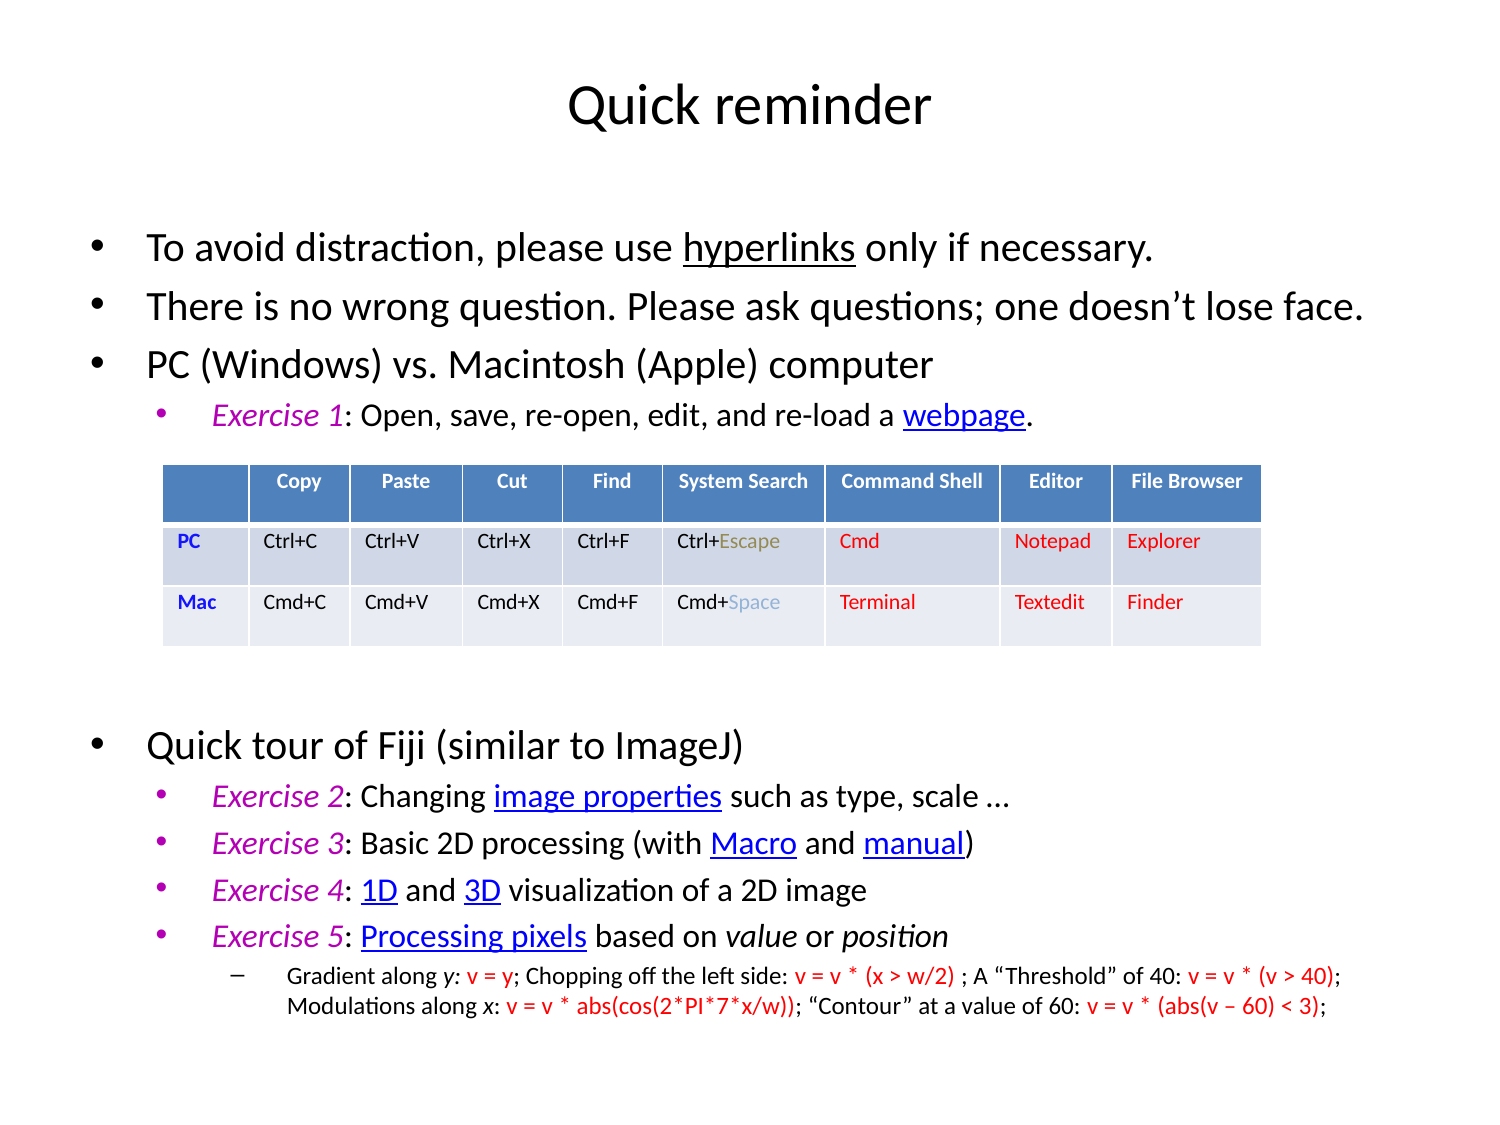

# Quick reminder
To avoid distraction, please use hyperlinks only if necessary.
There is no wrong question. Please ask questions; one doesn’t lose face.
PC (Windows) vs. Macintosh (Apple) computer
Exercise 1: Open, save, re-open, edit, and re-load a webpage.

Quick tour of Fiji (similar to ImageJ)
Exercise 2: Changing image properties such as type, scale …
Exercise 3: Basic 2D processing (with Macro and manual)
Exercise 4: 1D and 3D visualization of a 2D image
Exercise 5: Processing pixels based on value or position
Gradient along y: v = y; Chopping off the left side: v = v * (x > w/2) ; A “Threshold” of 40: v = v * (v > 40); Modulations along x: v = v * abs(cos(2*PI*7*x/w)); “Contour” at a value of 60: v = v * (abs(v – 60) < 3);
|  | Copy | Paste | Cut | Find | System Search | Command Shell | Editor | File Browser |
| --- | --- | --- | --- | --- | --- | --- | --- | --- |
| PC | Ctrl+C | Ctrl+V | Ctrl+X | Ctrl+F | Ctrl+Escape | Cmd | Notepad | Explorer |
| Mac | Cmd+C | Cmd+V | Cmd+X | Cmd+F | Cmd+Space | Terminal | Textedit | Finder |